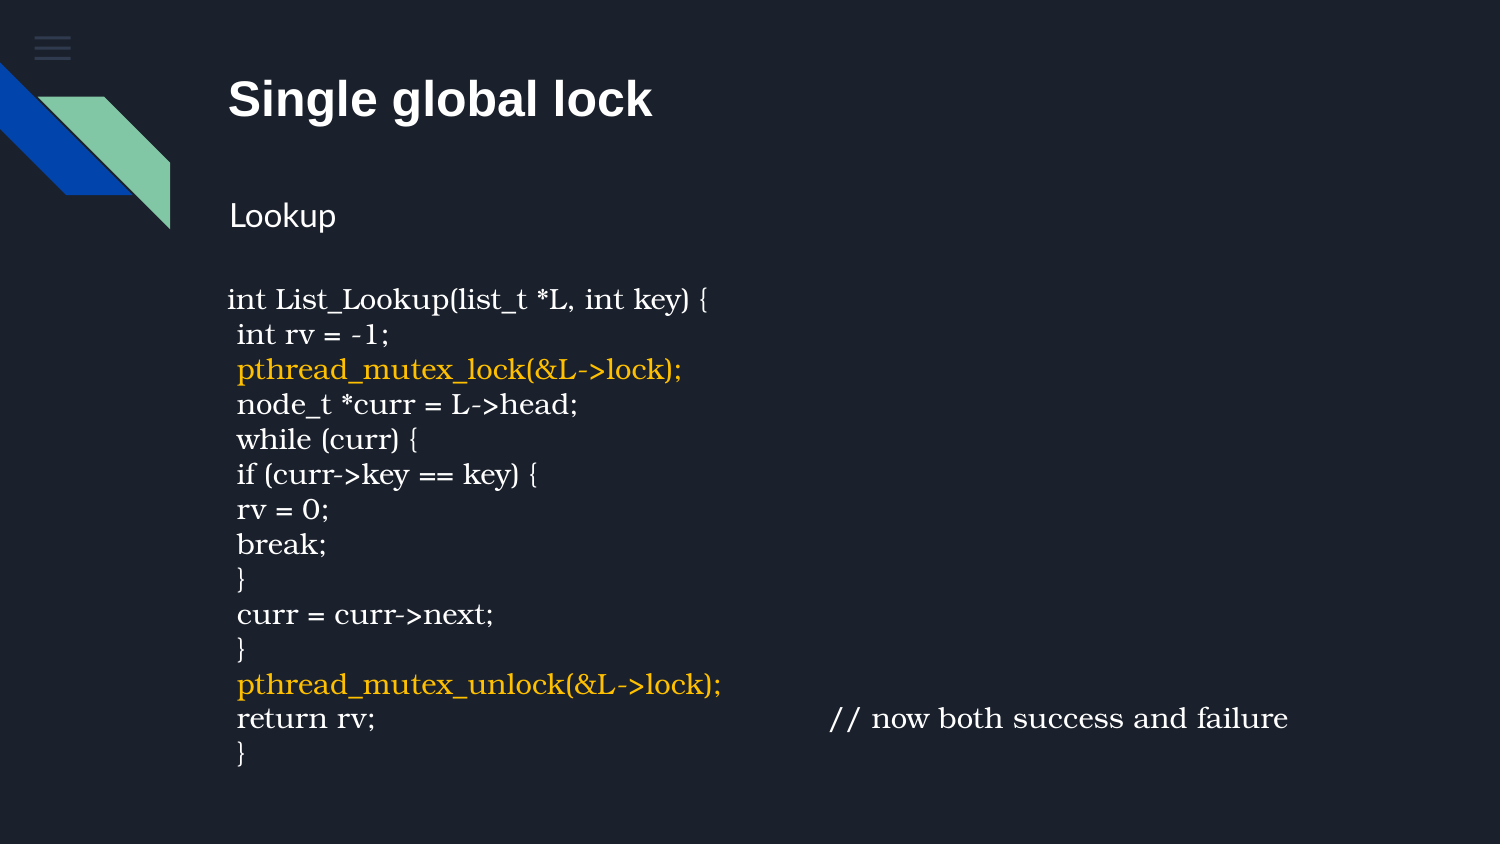

# Single global lock
Lookup
int List_Lookup(list_t *L, int key) {
 int rv = -1;
 pthread_mutex_lock(&L->lock);
 node_t *curr = L->head;
 while (curr) {
 if (curr->key == key) {
 rv = 0;
 break;
 }
 curr = curr->next;
 }
 pthread_mutex_unlock(&L->lock);
 return rv; 			// now both success and failure
 }